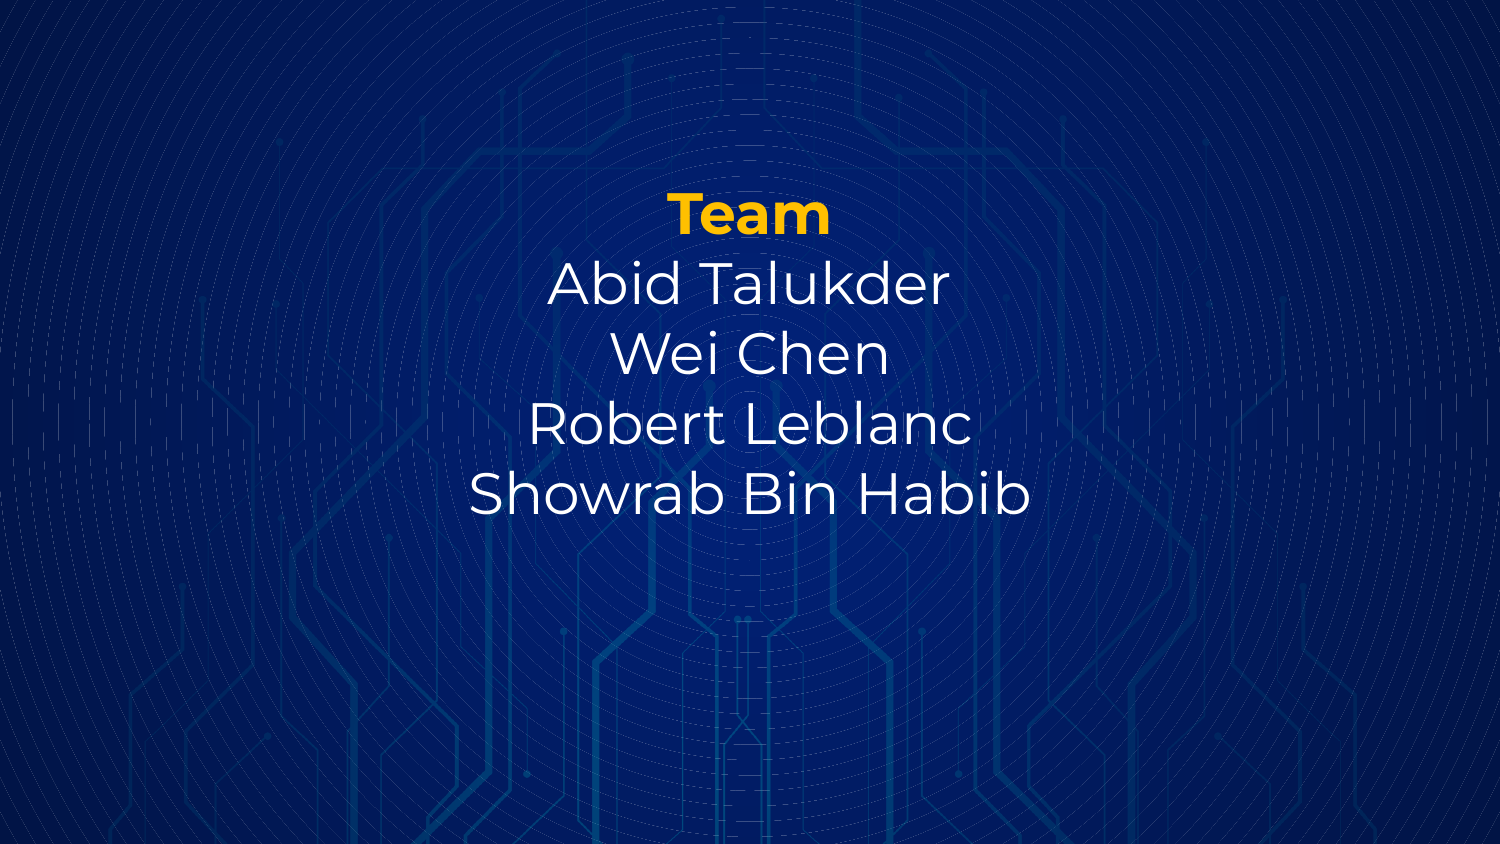

Team
Abid Talukder
Wei Chen
Robert Leblanc
Showrab Bin Habib